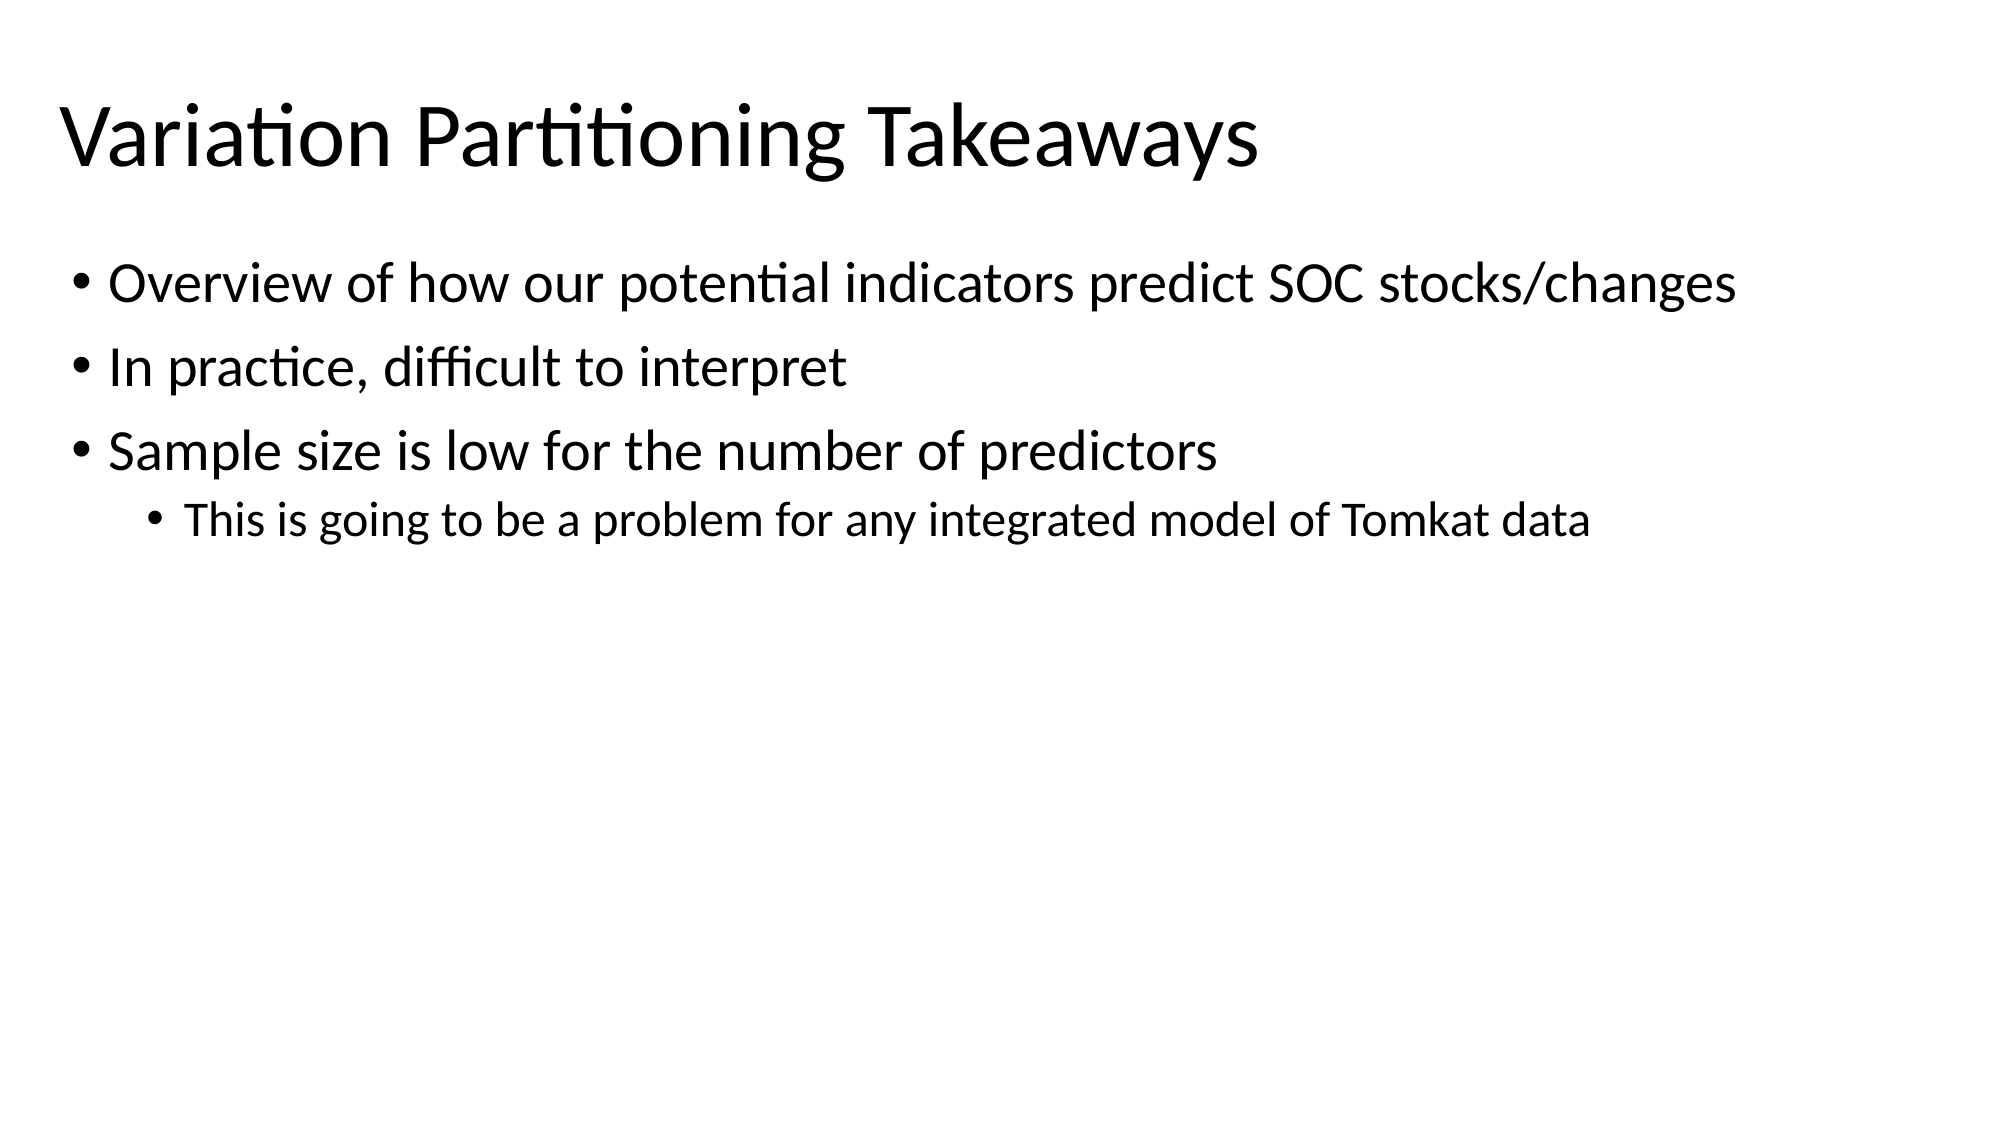

# Variation Partitioning Takeaways
Overview of how our potential indicators predict SOC stocks/changes
In practice, difficult to interpret
Sample size is low for the number of predictors
This is going to be a problem for any integrated model of Tomkat data